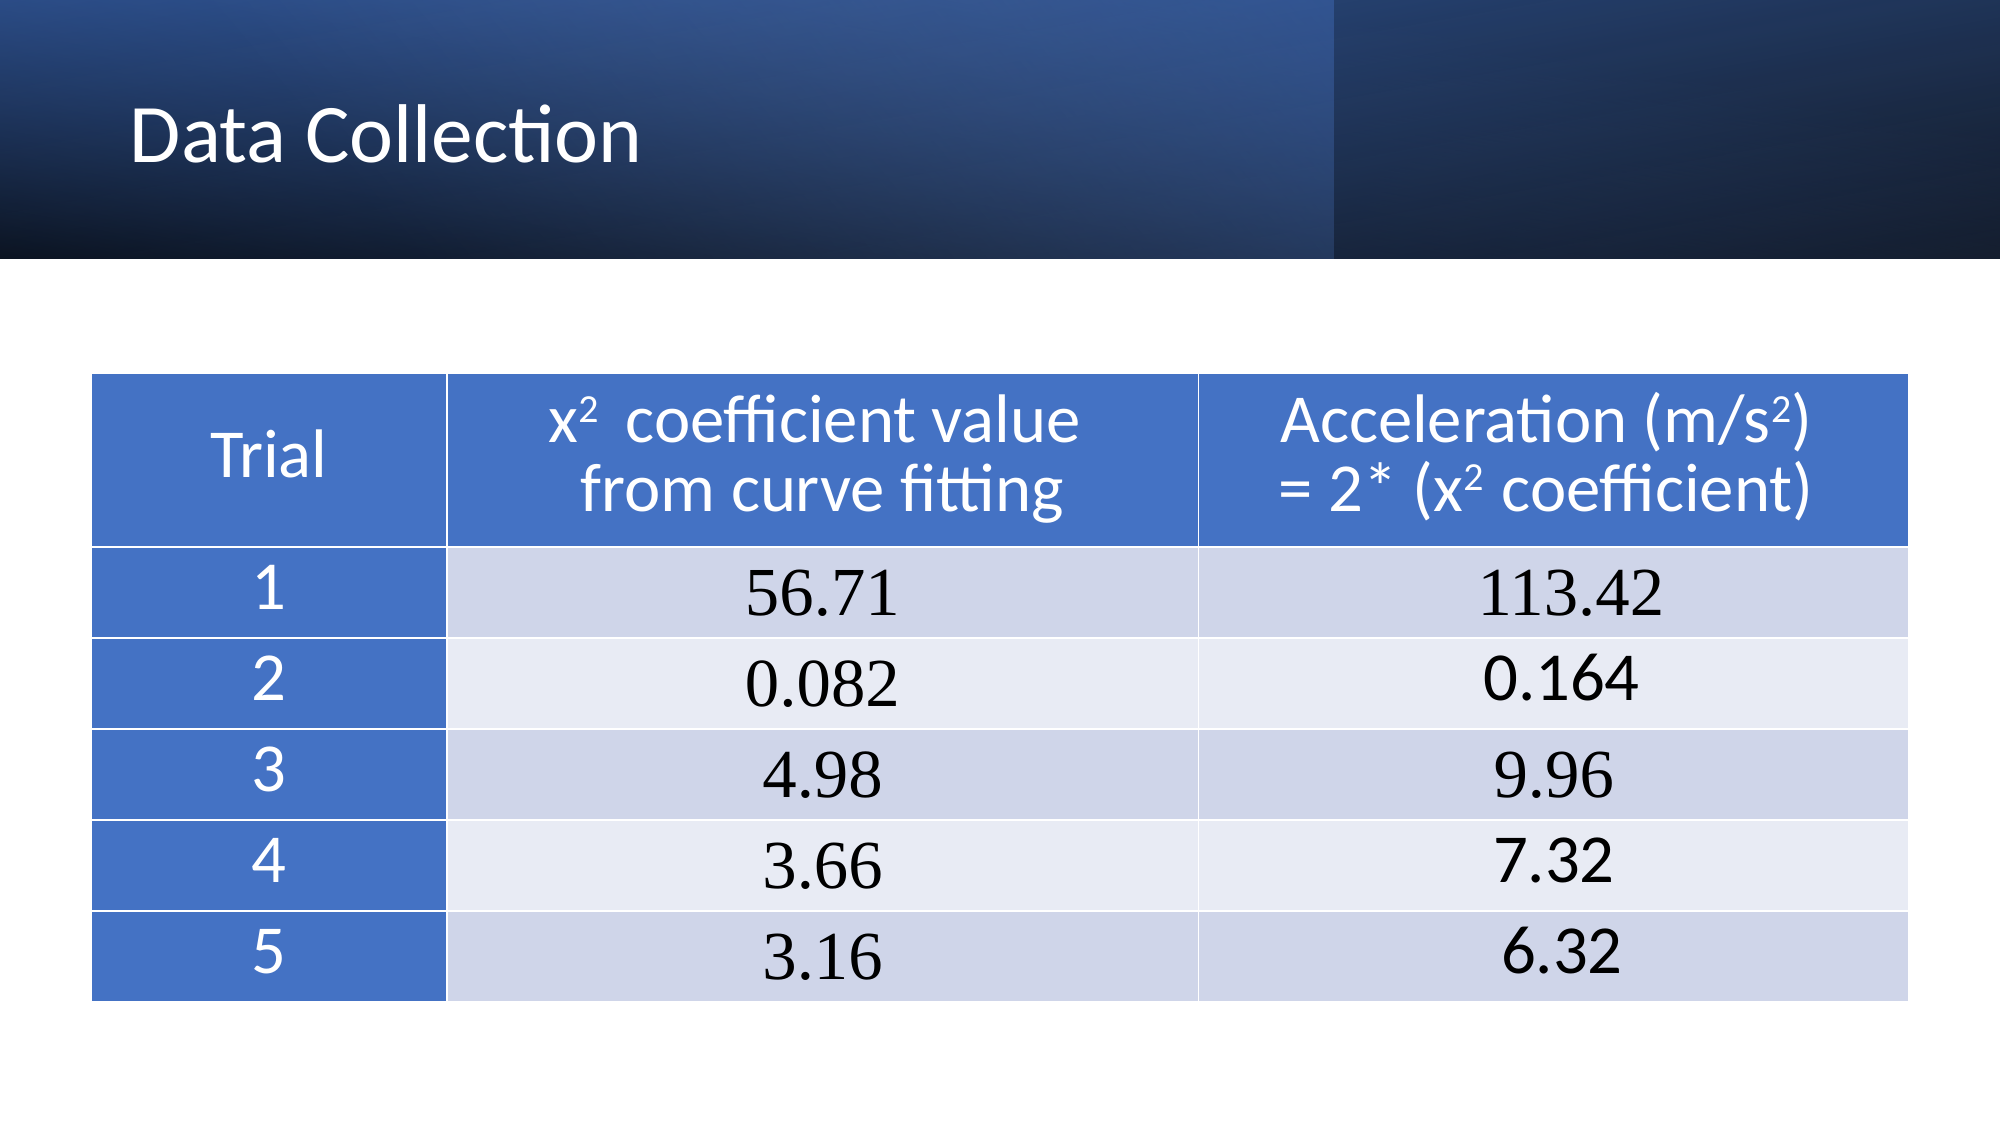

# Data Collection
| Trial | x2 coefficient value from curve fitting | Acceleration (m/s2) = 2\* (x2 coefficient) |
| --- | --- | --- |
| 1 | 56.71 | 113.42 |
| 2 | 0.082 | 0.164 |
| 3 | 4.98 | 9.96 |
| 4 | 3.66 | 7.32 |
| 5 | 3.16 | 6.32 |